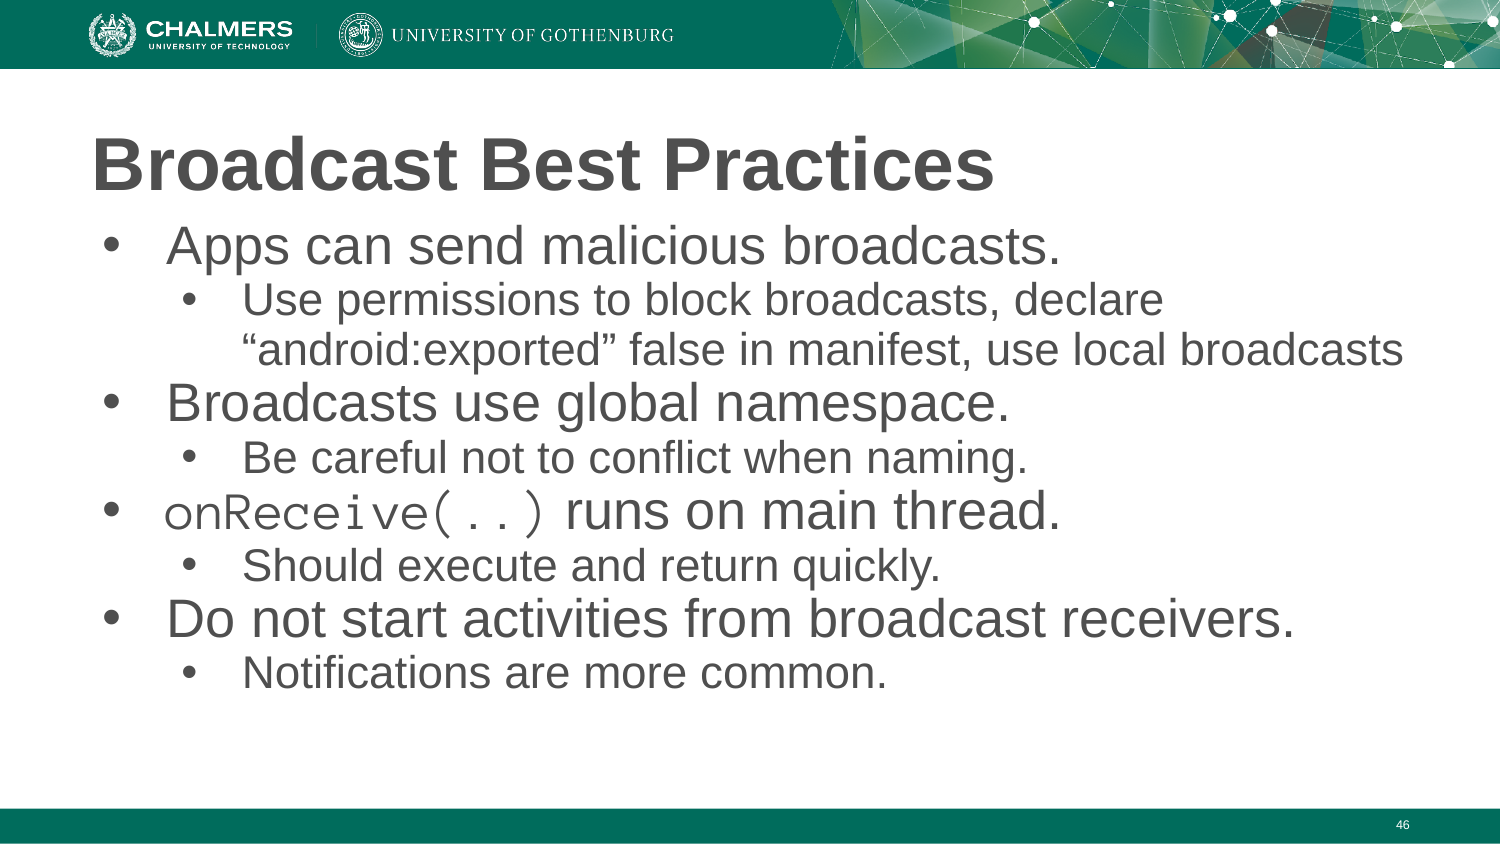

# Broadcast Best Practices
Apps can send malicious broadcasts.
Use permissions to block broadcasts, declare “android:exported” false in manifest, use local broadcasts
Broadcasts use global namespace.
Be careful not to conflict when naming.
onReceive(..) runs on main thread.
Should execute and return quickly.
Do not start activities from broadcast receivers.
Notifications are more common.
46